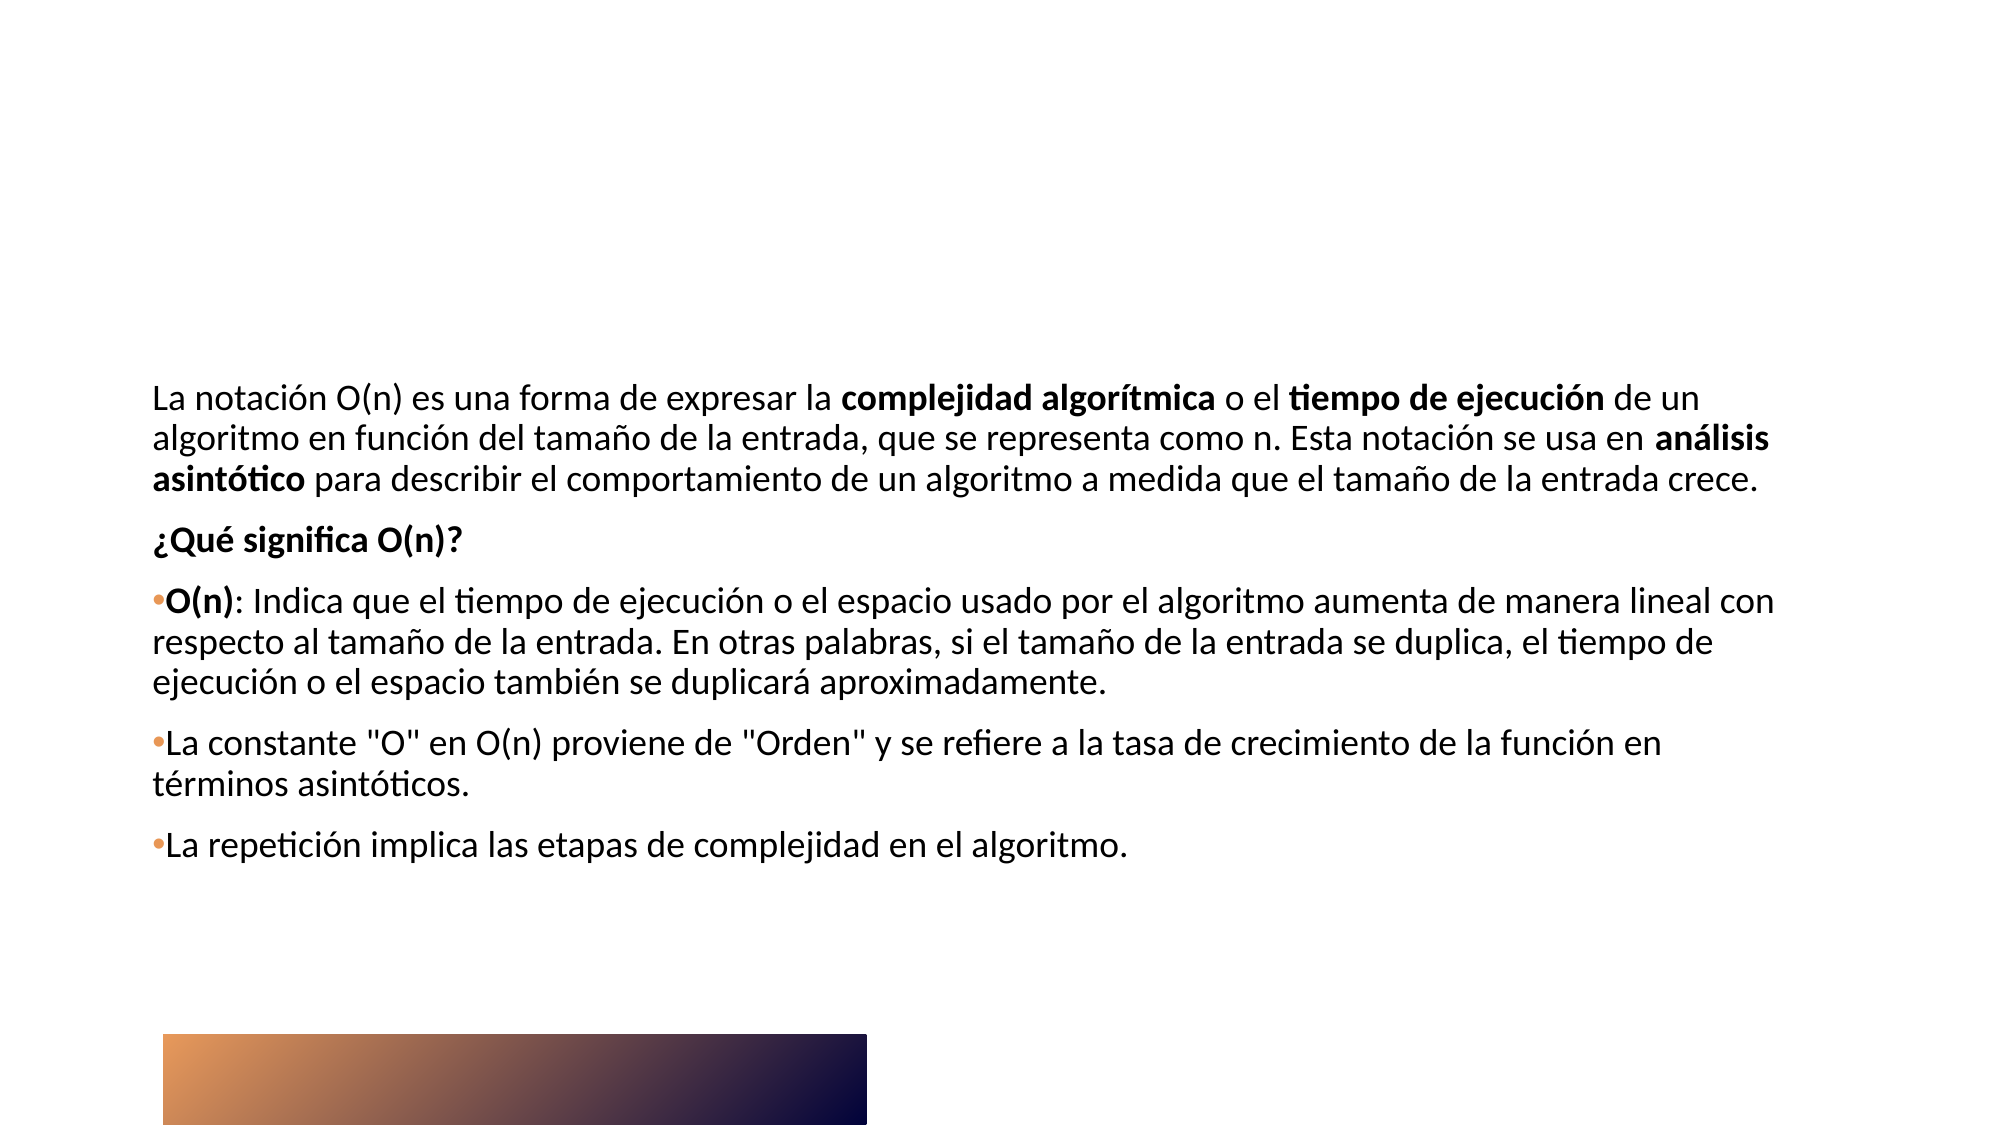

La notación O(n) es una forma de expresar la complejidad algorítmica o el tiempo de ejecución de un algoritmo en función del tamaño de la entrada, que se representa como n. Esta notación se usa en análisis asintótico para describir el comportamiento de un algoritmo a medida que el tamaño de la entrada crece.
¿Qué significa O(n)?
O(n): Indica que el tiempo de ejecución o el espacio usado por el algoritmo aumenta de manera lineal con respecto al tamaño de la entrada. En otras palabras, si el tamaño de la entrada se duplica, el tiempo de ejecución o el espacio también se duplicará aproximadamente.
La constante "O" en O(n) proviene de "Orden" y se refiere a la tasa de crecimiento de la función en términos asintóticos.
La repetición implica las etapas de complejidad en el algoritmo.